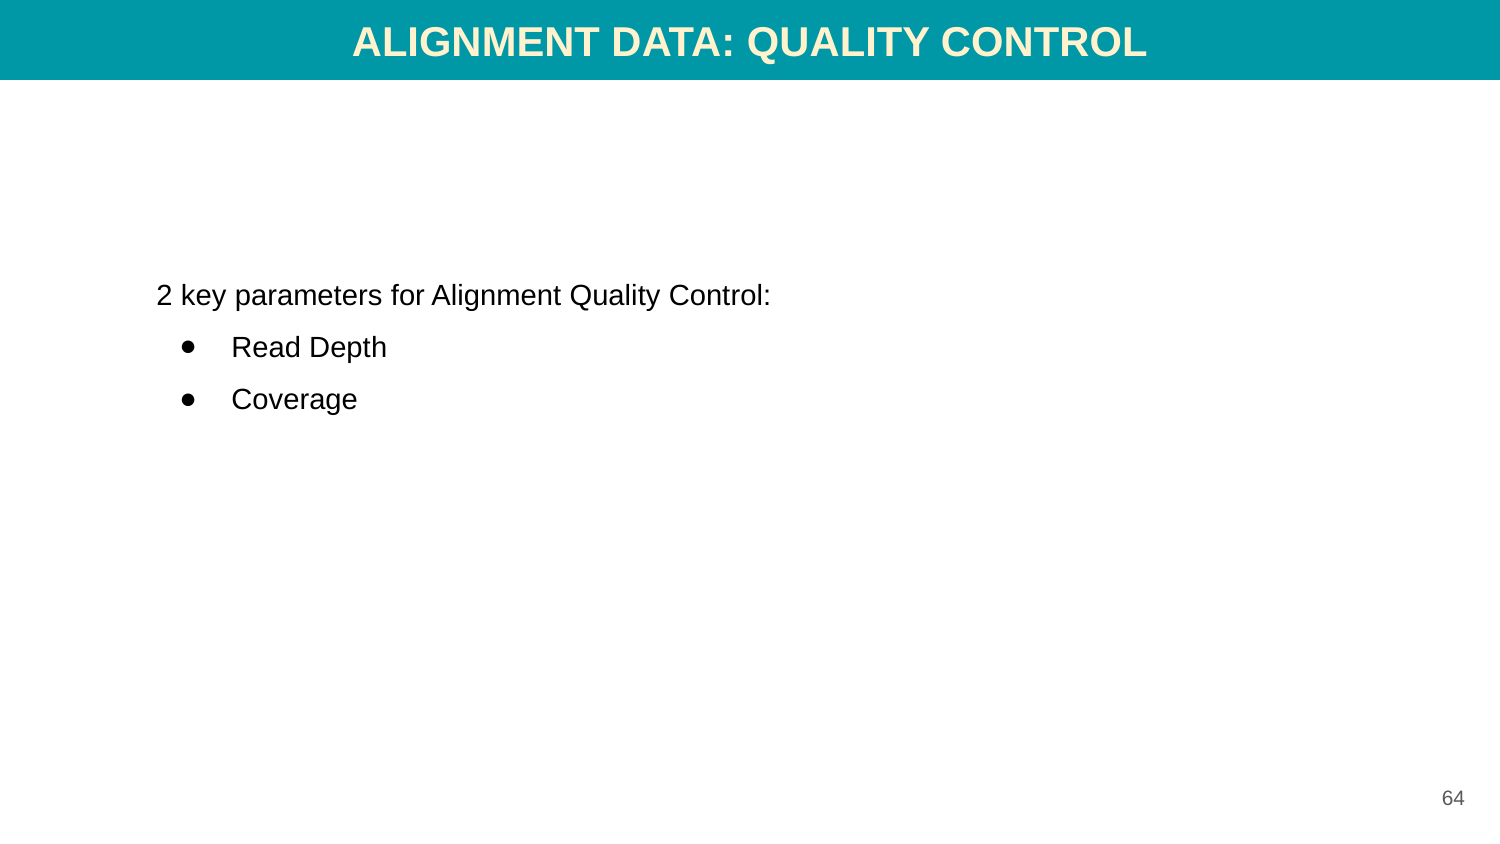

ALIGNMENT DATA: QUALITY CONTROL
2 key parameters for Alignment Quality Control:
Read Depth
Coverage
64